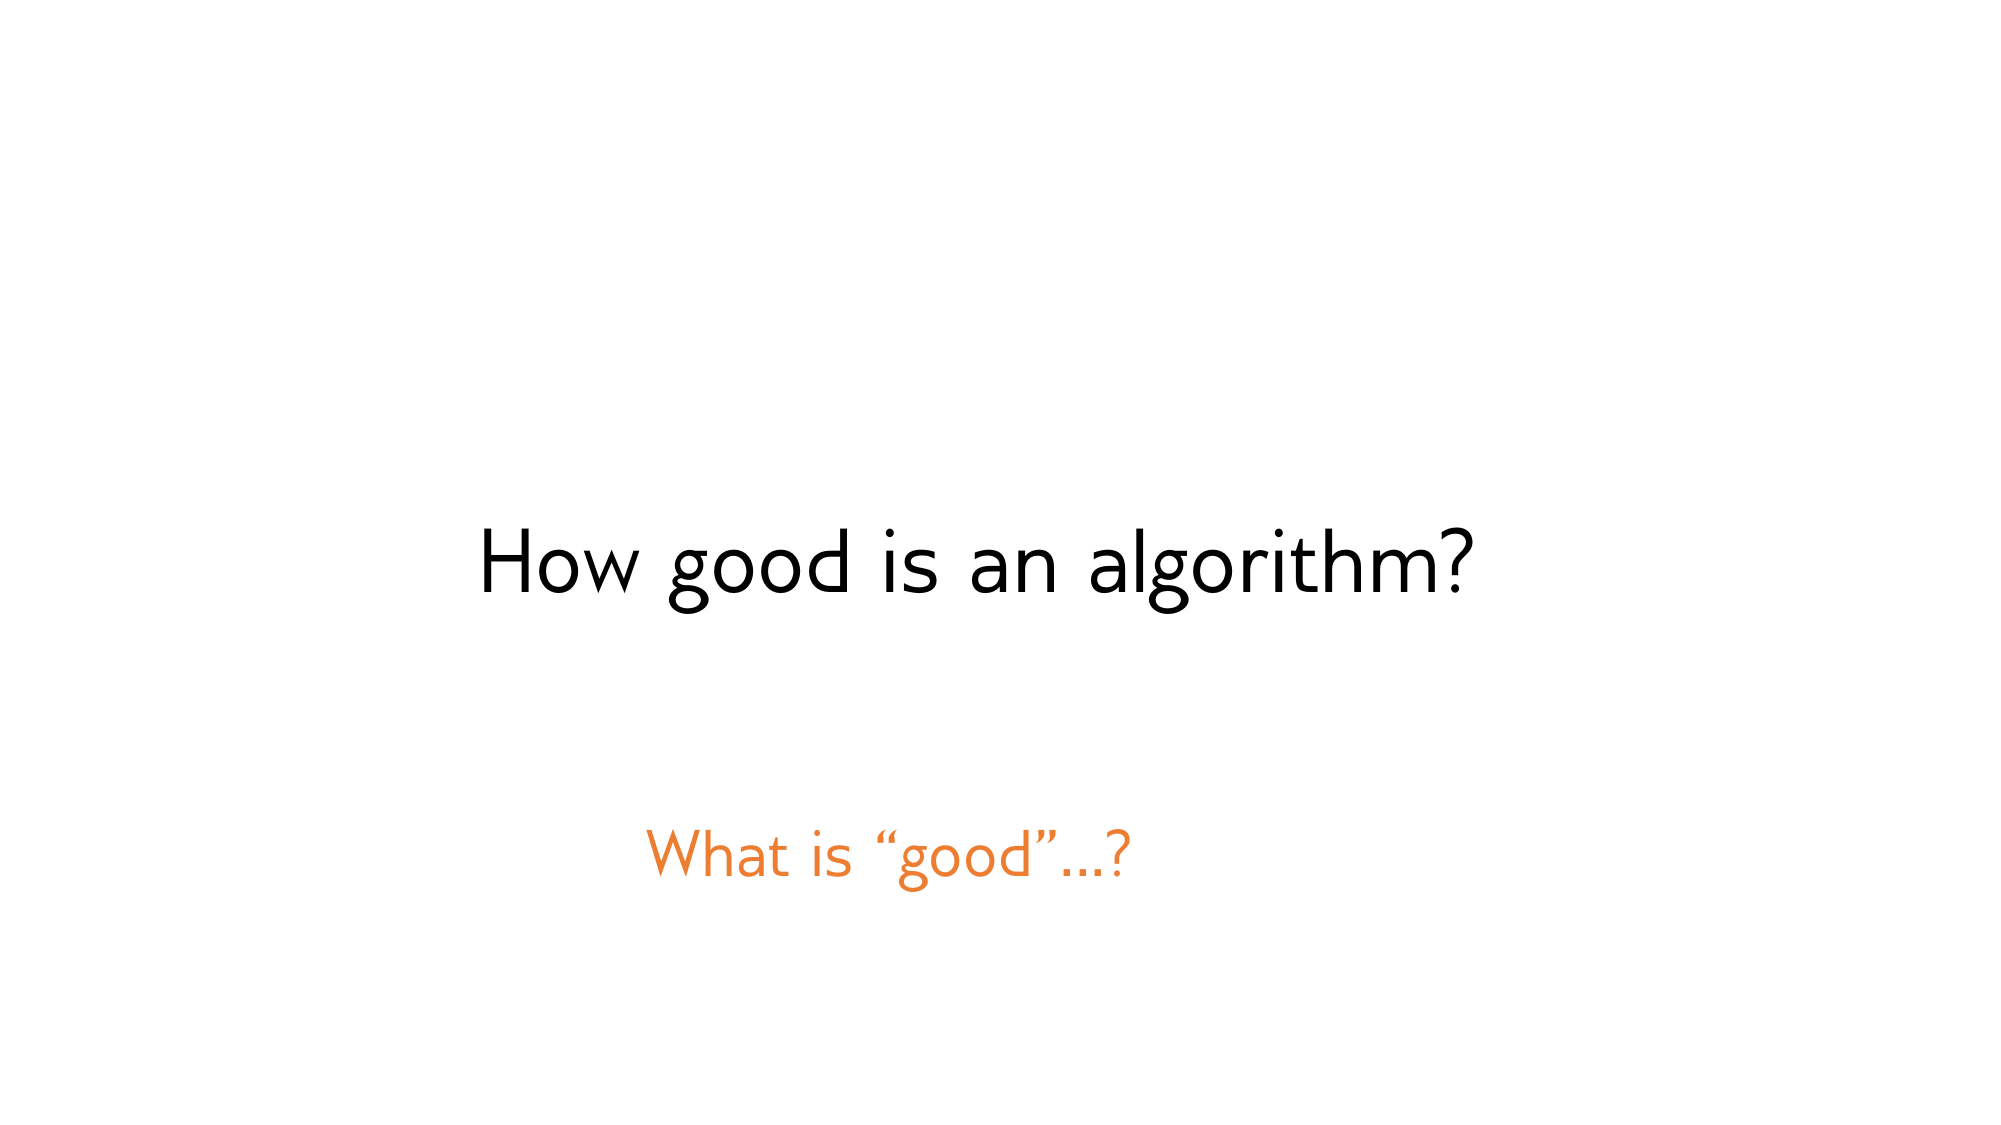

# How good is an algorithm?
What is “good”...?